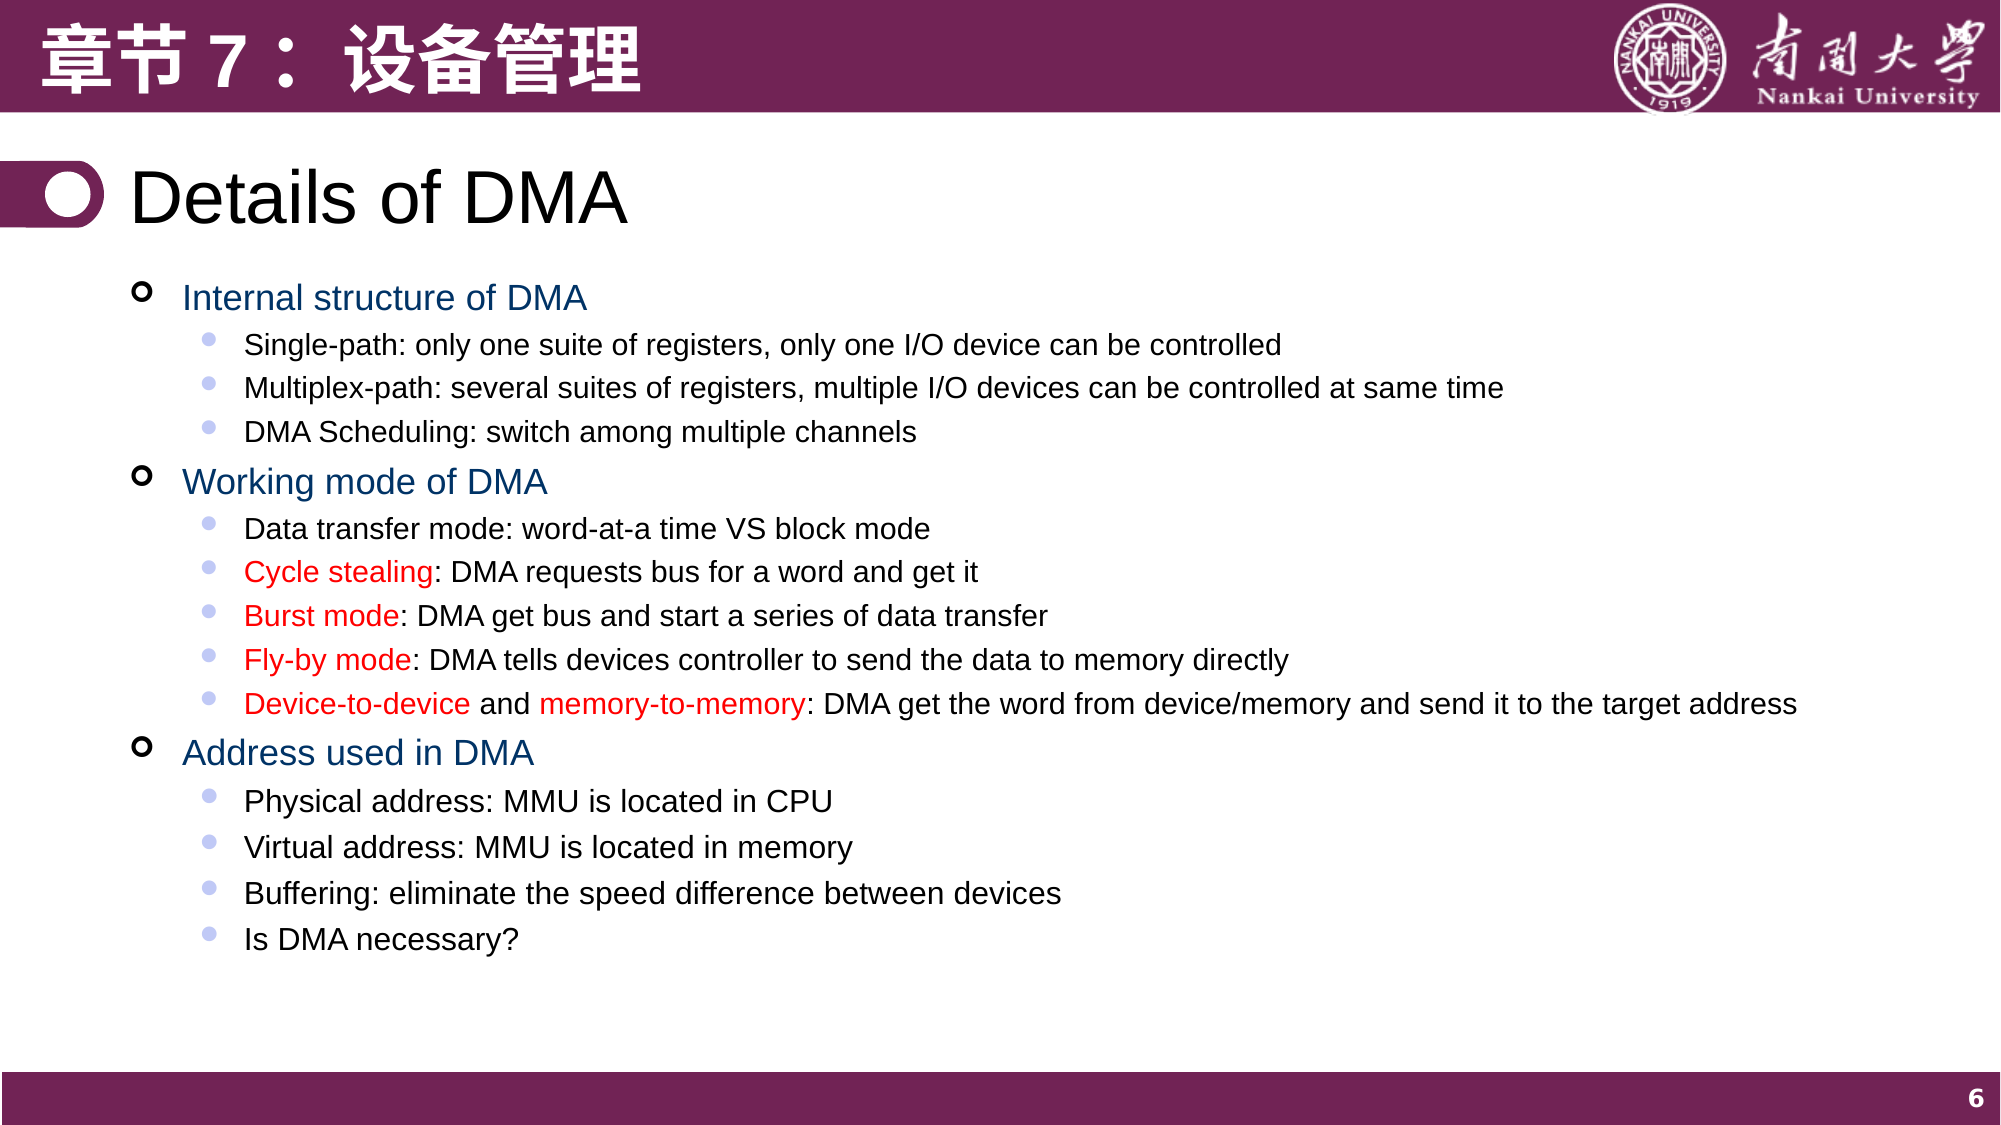

# Details of DMA
Internal structure of DMA
Single-path: only one suite of registers, only one I/O device can be controlled
Multiplex-path: several suites of registers, multiple I/O devices can be controlled at same time
DMA Scheduling: switch among multiple channels
Working mode of DMA
Data transfer mode: word-at-a time VS block mode
Cycle stealing: DMA requests bus for a word and get it
Burst mode: DMA get bus and start a series of data transfer
Fly-by mode: DMA tells devices controller to send the data to memory directly
Device-to-device and memory-to-memory: DMA get the word from device/memory and send it to the target address
Address used in DMA
Physical address: MMU is located in CPU
Virtual address: MMU is located in memory
Buffering: eliminate the speed difference between devices
Is DMA necessary?
6